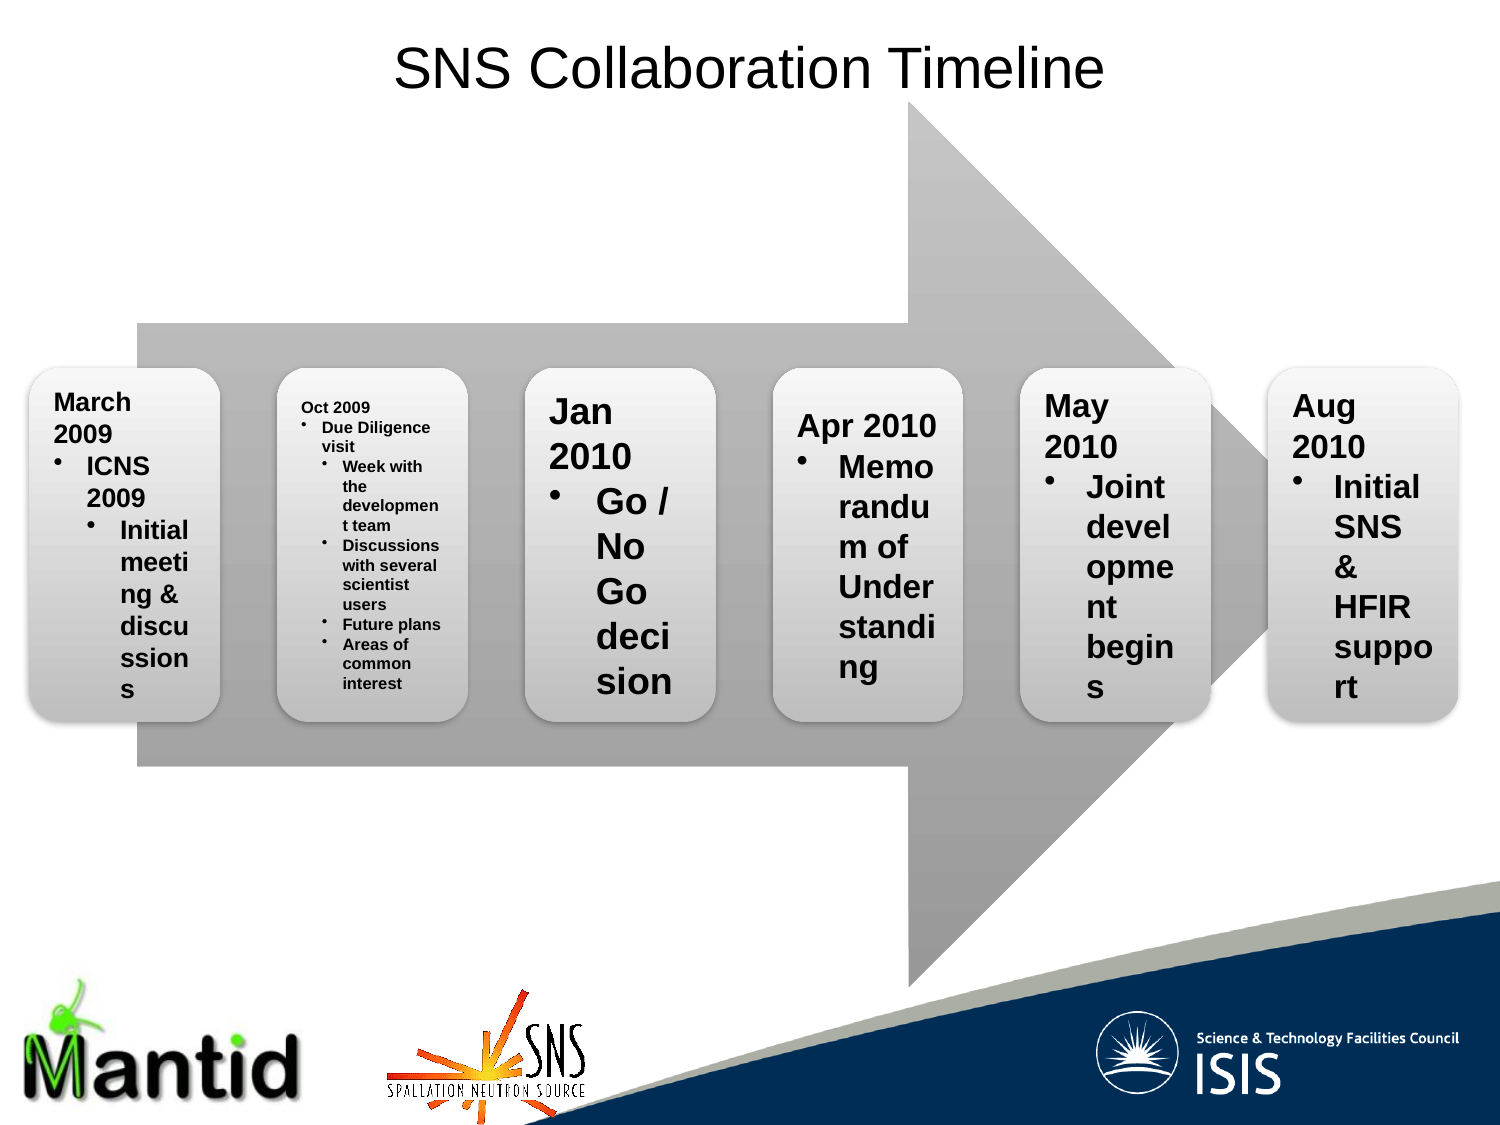

# SNS Collaboration Timeline
March 2009
Oct 2009
Jan 2010
Apr 2010
May 2010
Aug 2010
Week with the development team
Discussions with several scientist users
Future plans
Areas of common interest
Initial meeting & discussions
ICNS 2009
Due Diligence visit
Go / No Go decision
Memorandum of Understanding
Joint development begins
Initial SNS & HFIR support